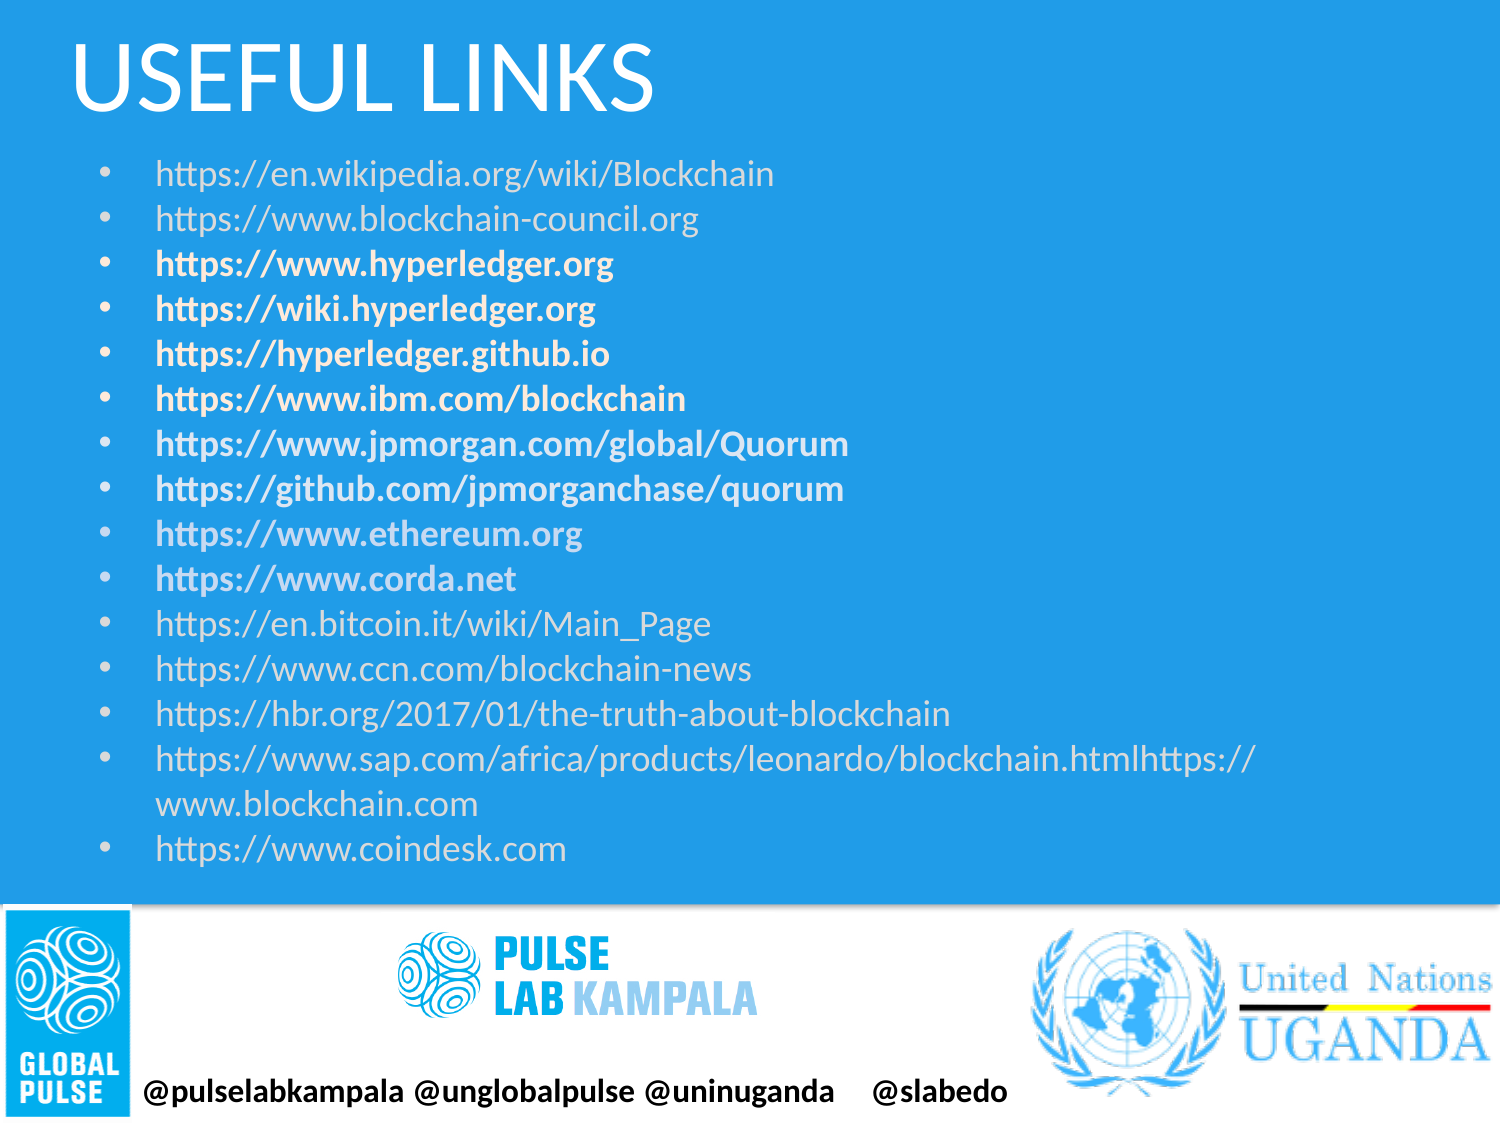

USEFUL LINKS
https://en.wikipedia.org/wiki/Blockchain
https://www.blockchain-council.org
https://www.hyperledger.org
https://wiki.hyperledger.org
https://hyperledger.github.io
https://www.ibm.com/blockchain
https://www.jpmorgan.com/global/Quorum
https://github.com/jpmorganchase/quorum
https://www.ethereum.org
https://www.corda.net
https://en.bitcoin.it/wiki/Main_Page
https://www.ccn.com/blockchain-news
https://hbr.org/2017/01/the-truth-about-blockchain
https://www.sap.com/africa/products/leonardo/blockchain.htmlhttps://www.blockchain.com
https://www.coindesk.com